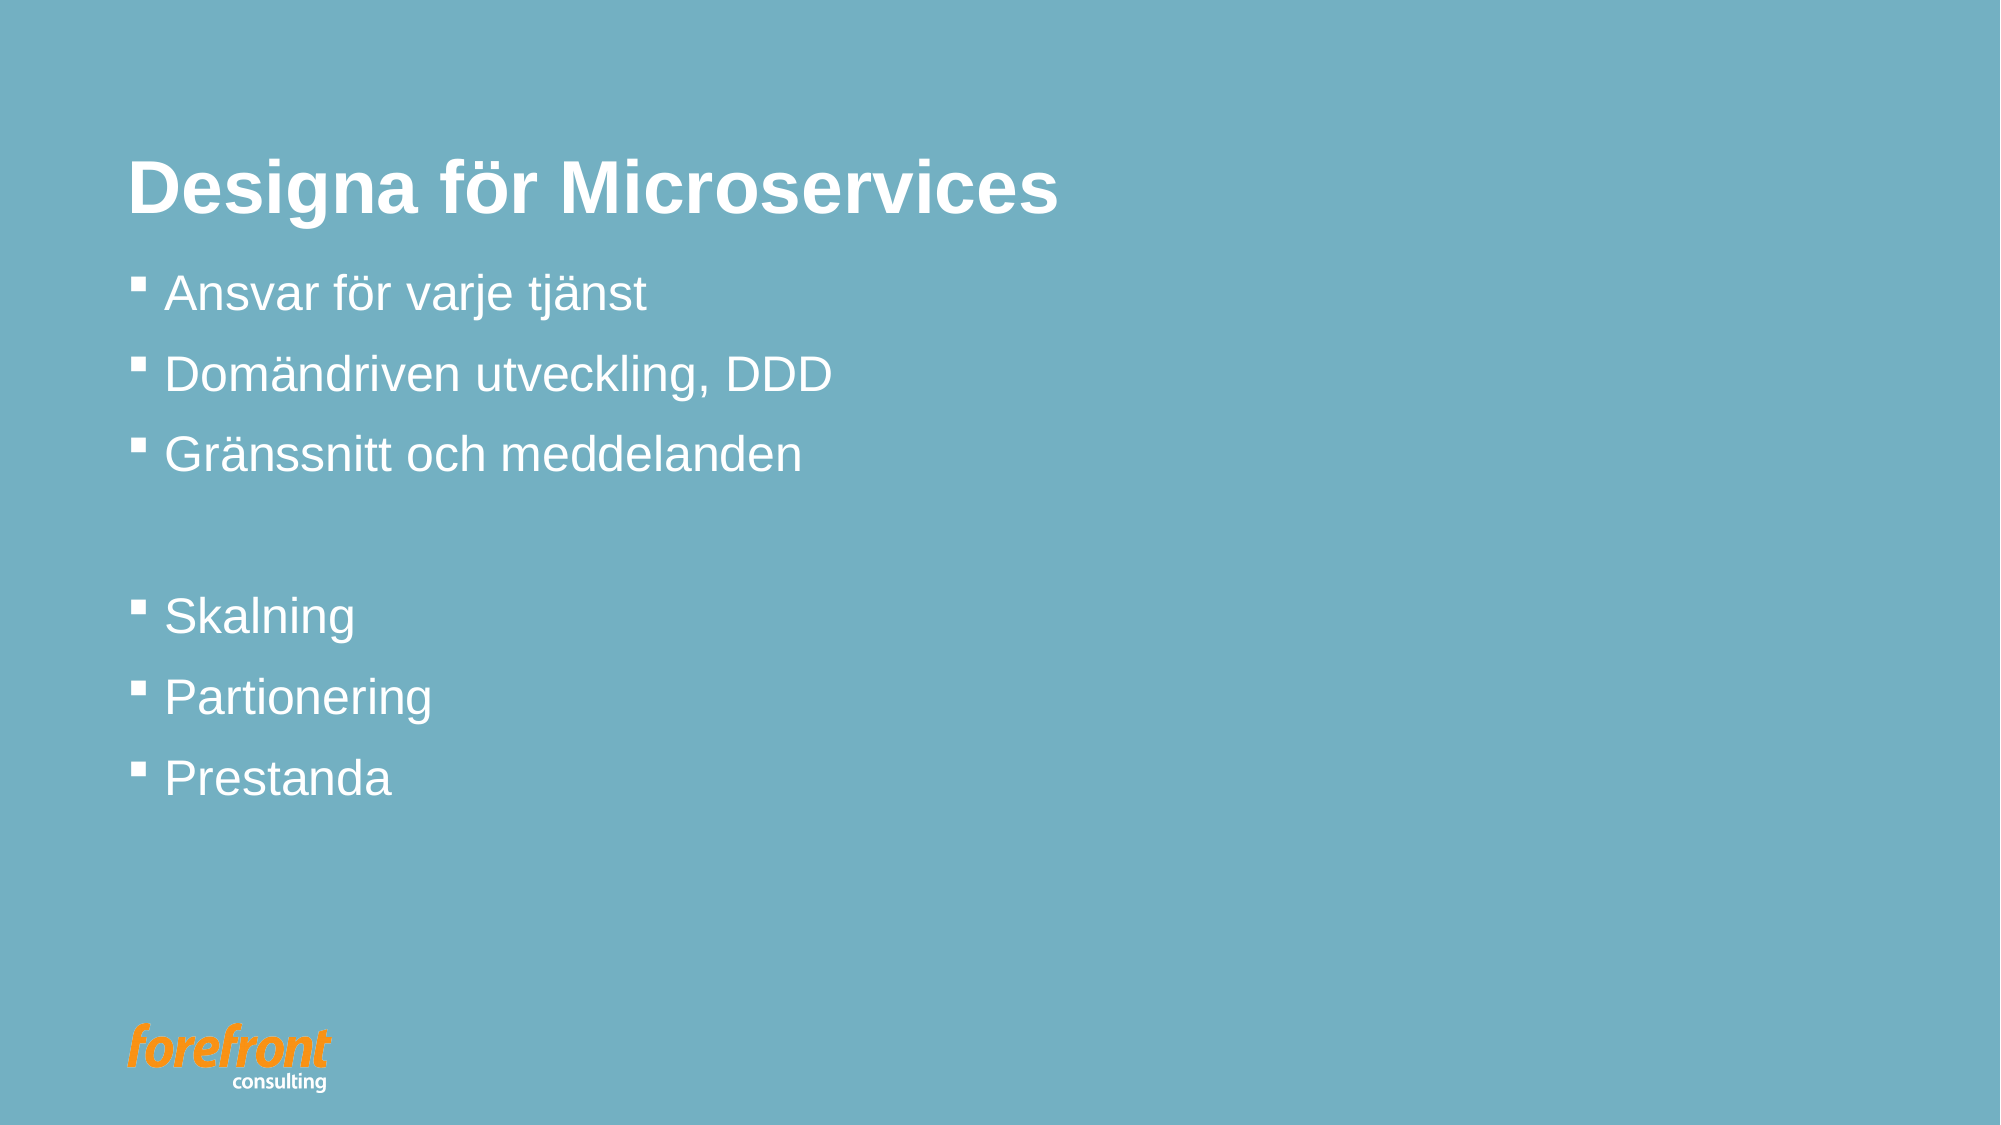

# Designa för Microservices
Ansvar för varje tjänst
Domändriven utveckling, DDD
Gränssnitt och meddelanden

Skalning
Partionering
Prestanda